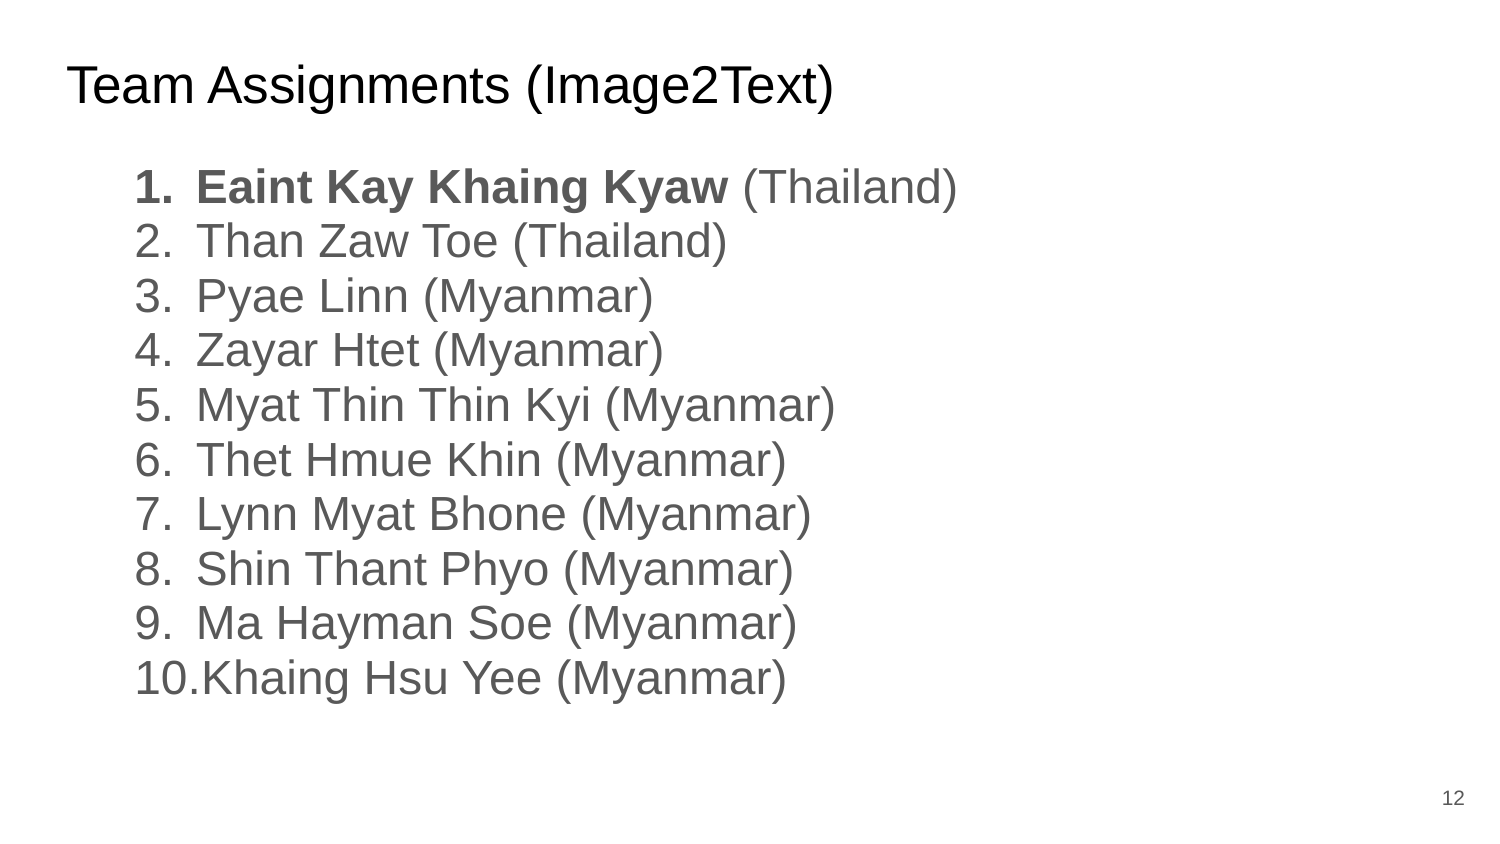

# Team Assignments (Image2Text)
Eaint Kay Khaing Kyaw (Thailand)
Than Zaw Toe (Thailand)
Pyae Linn (Myanmar)
Zayar Htet (Myanmar)
Myat Thin Thin Kyi (Myanmar)
Thet Hmue Khin (Myanmar)
Lynn Myat Bhone (Myanmar)
Shin Thant Phyo (Myanmar)
Ma Hayman Soe (Myanmar)
Khaing Hsu Yee (Myanmar)
12